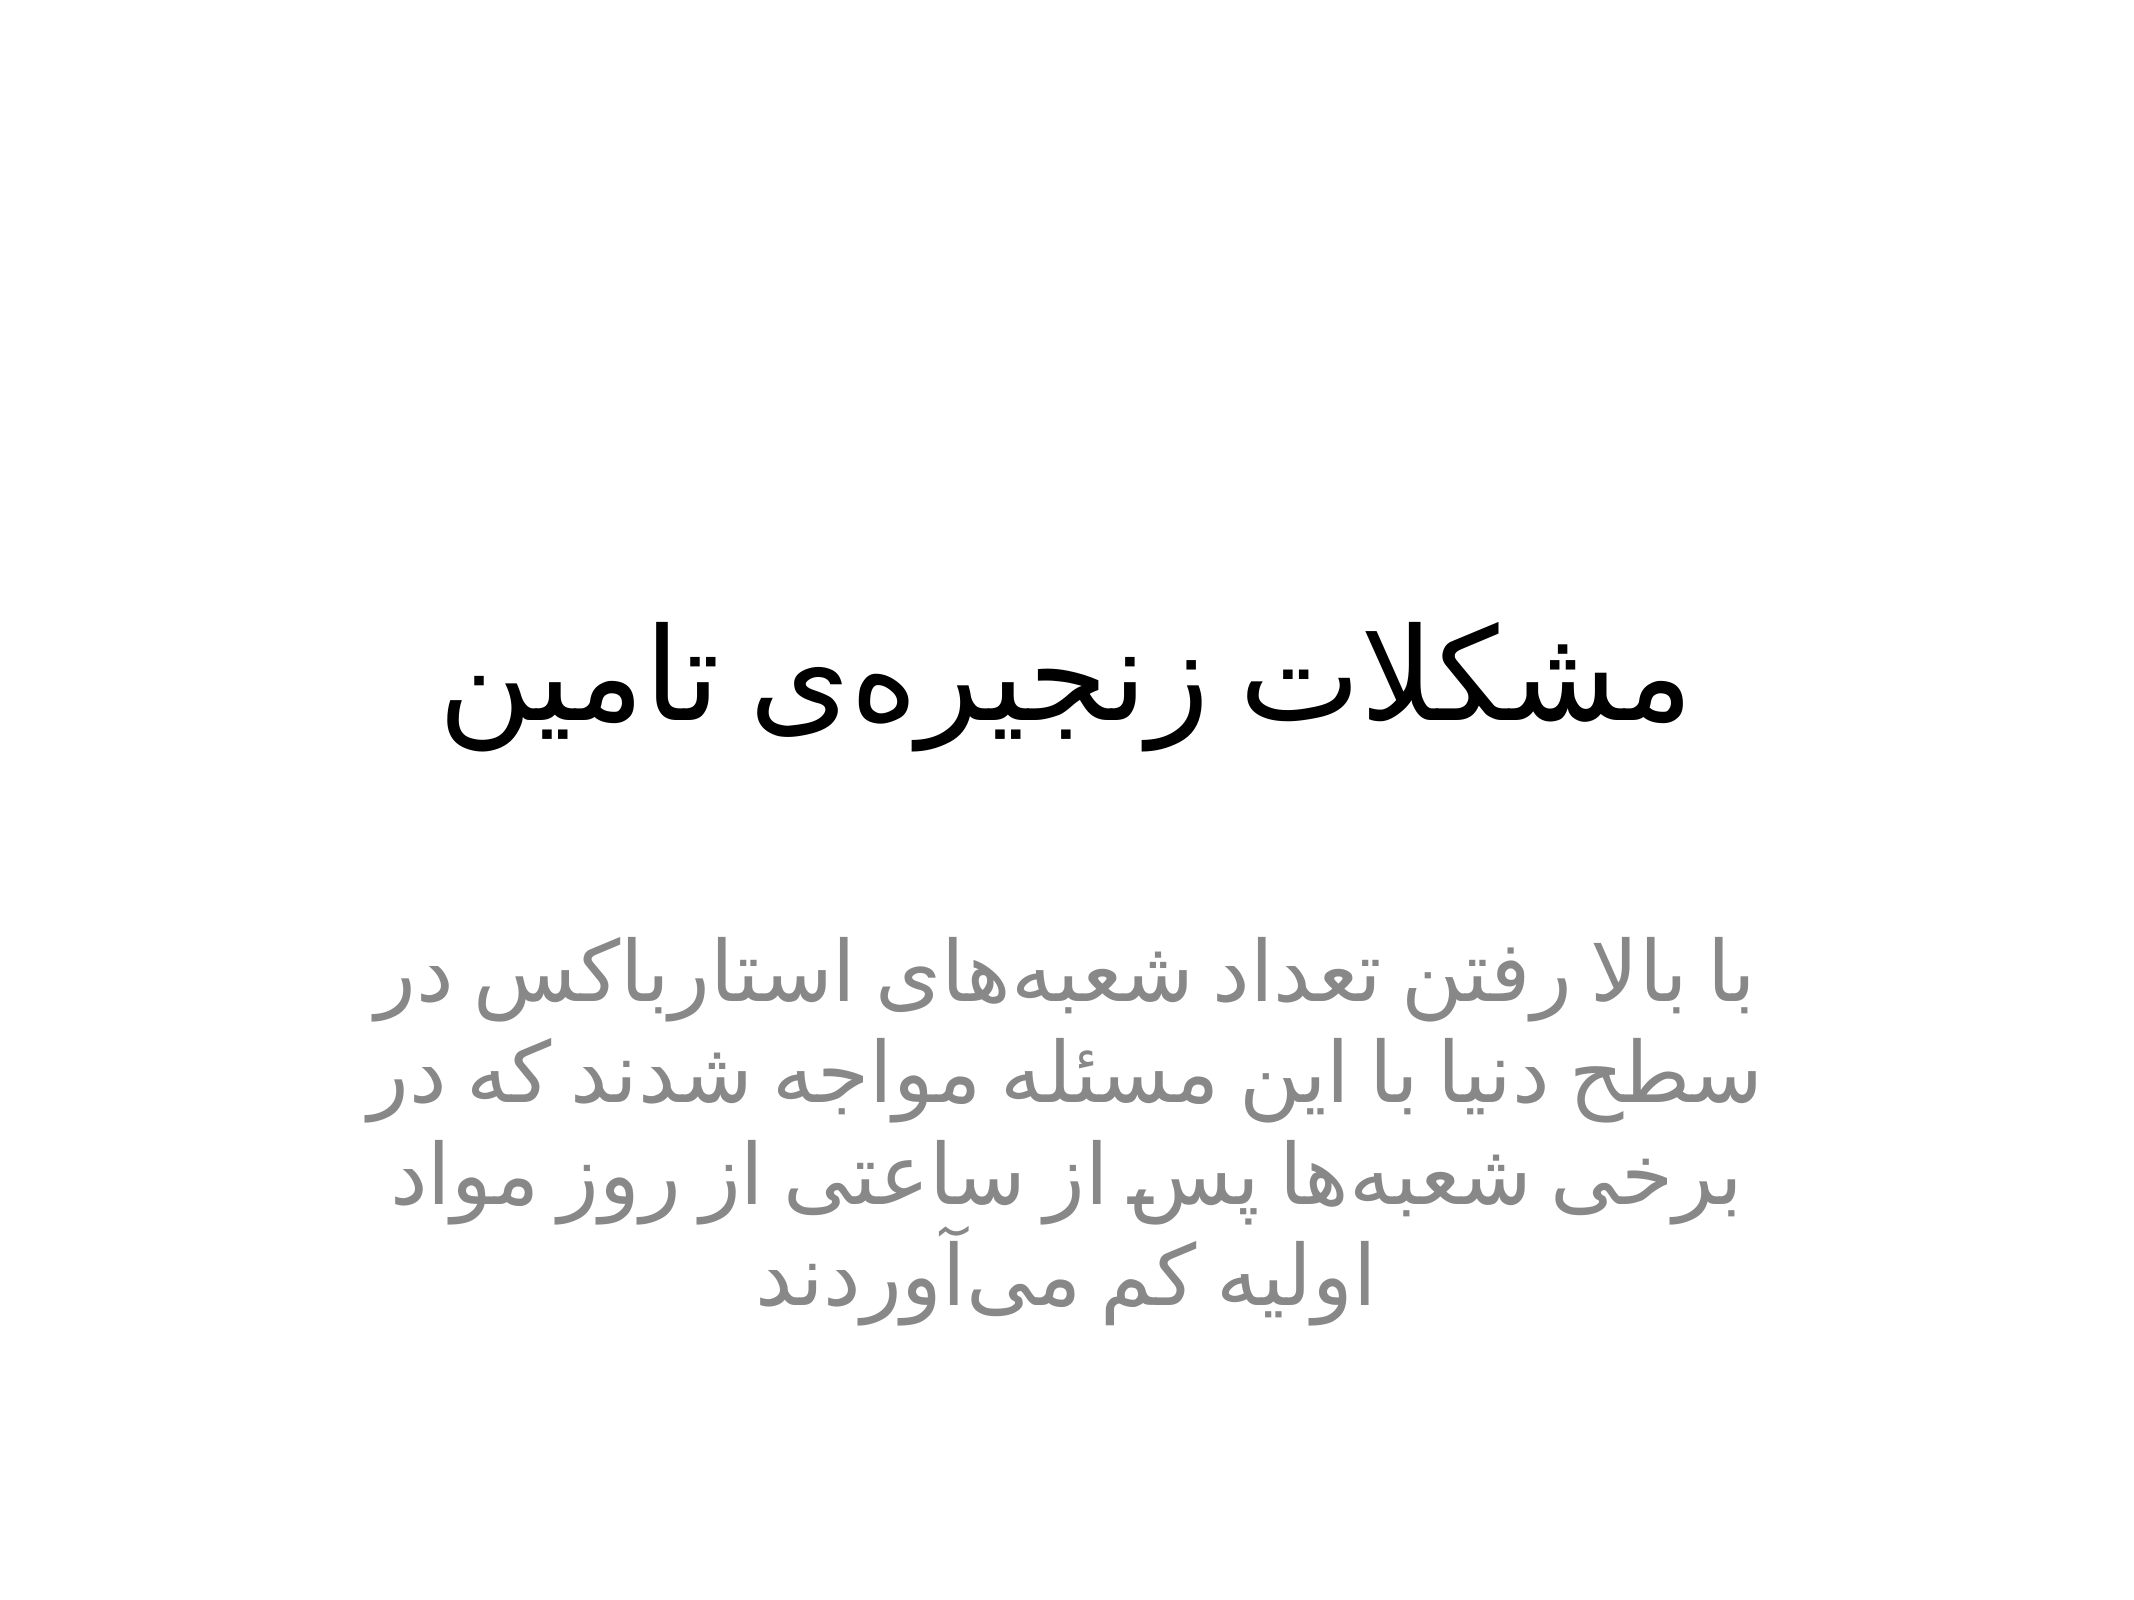

# مشکلات زنجیره‌ی تامین
با بالا رفتن تعداد شعبه‌های استارباکس در سطح دنیا با این مسئله مواجه شدند که در برخی شعبه‌ها پس از ساعتی از روز مواد اولیه کم می‌آوردند